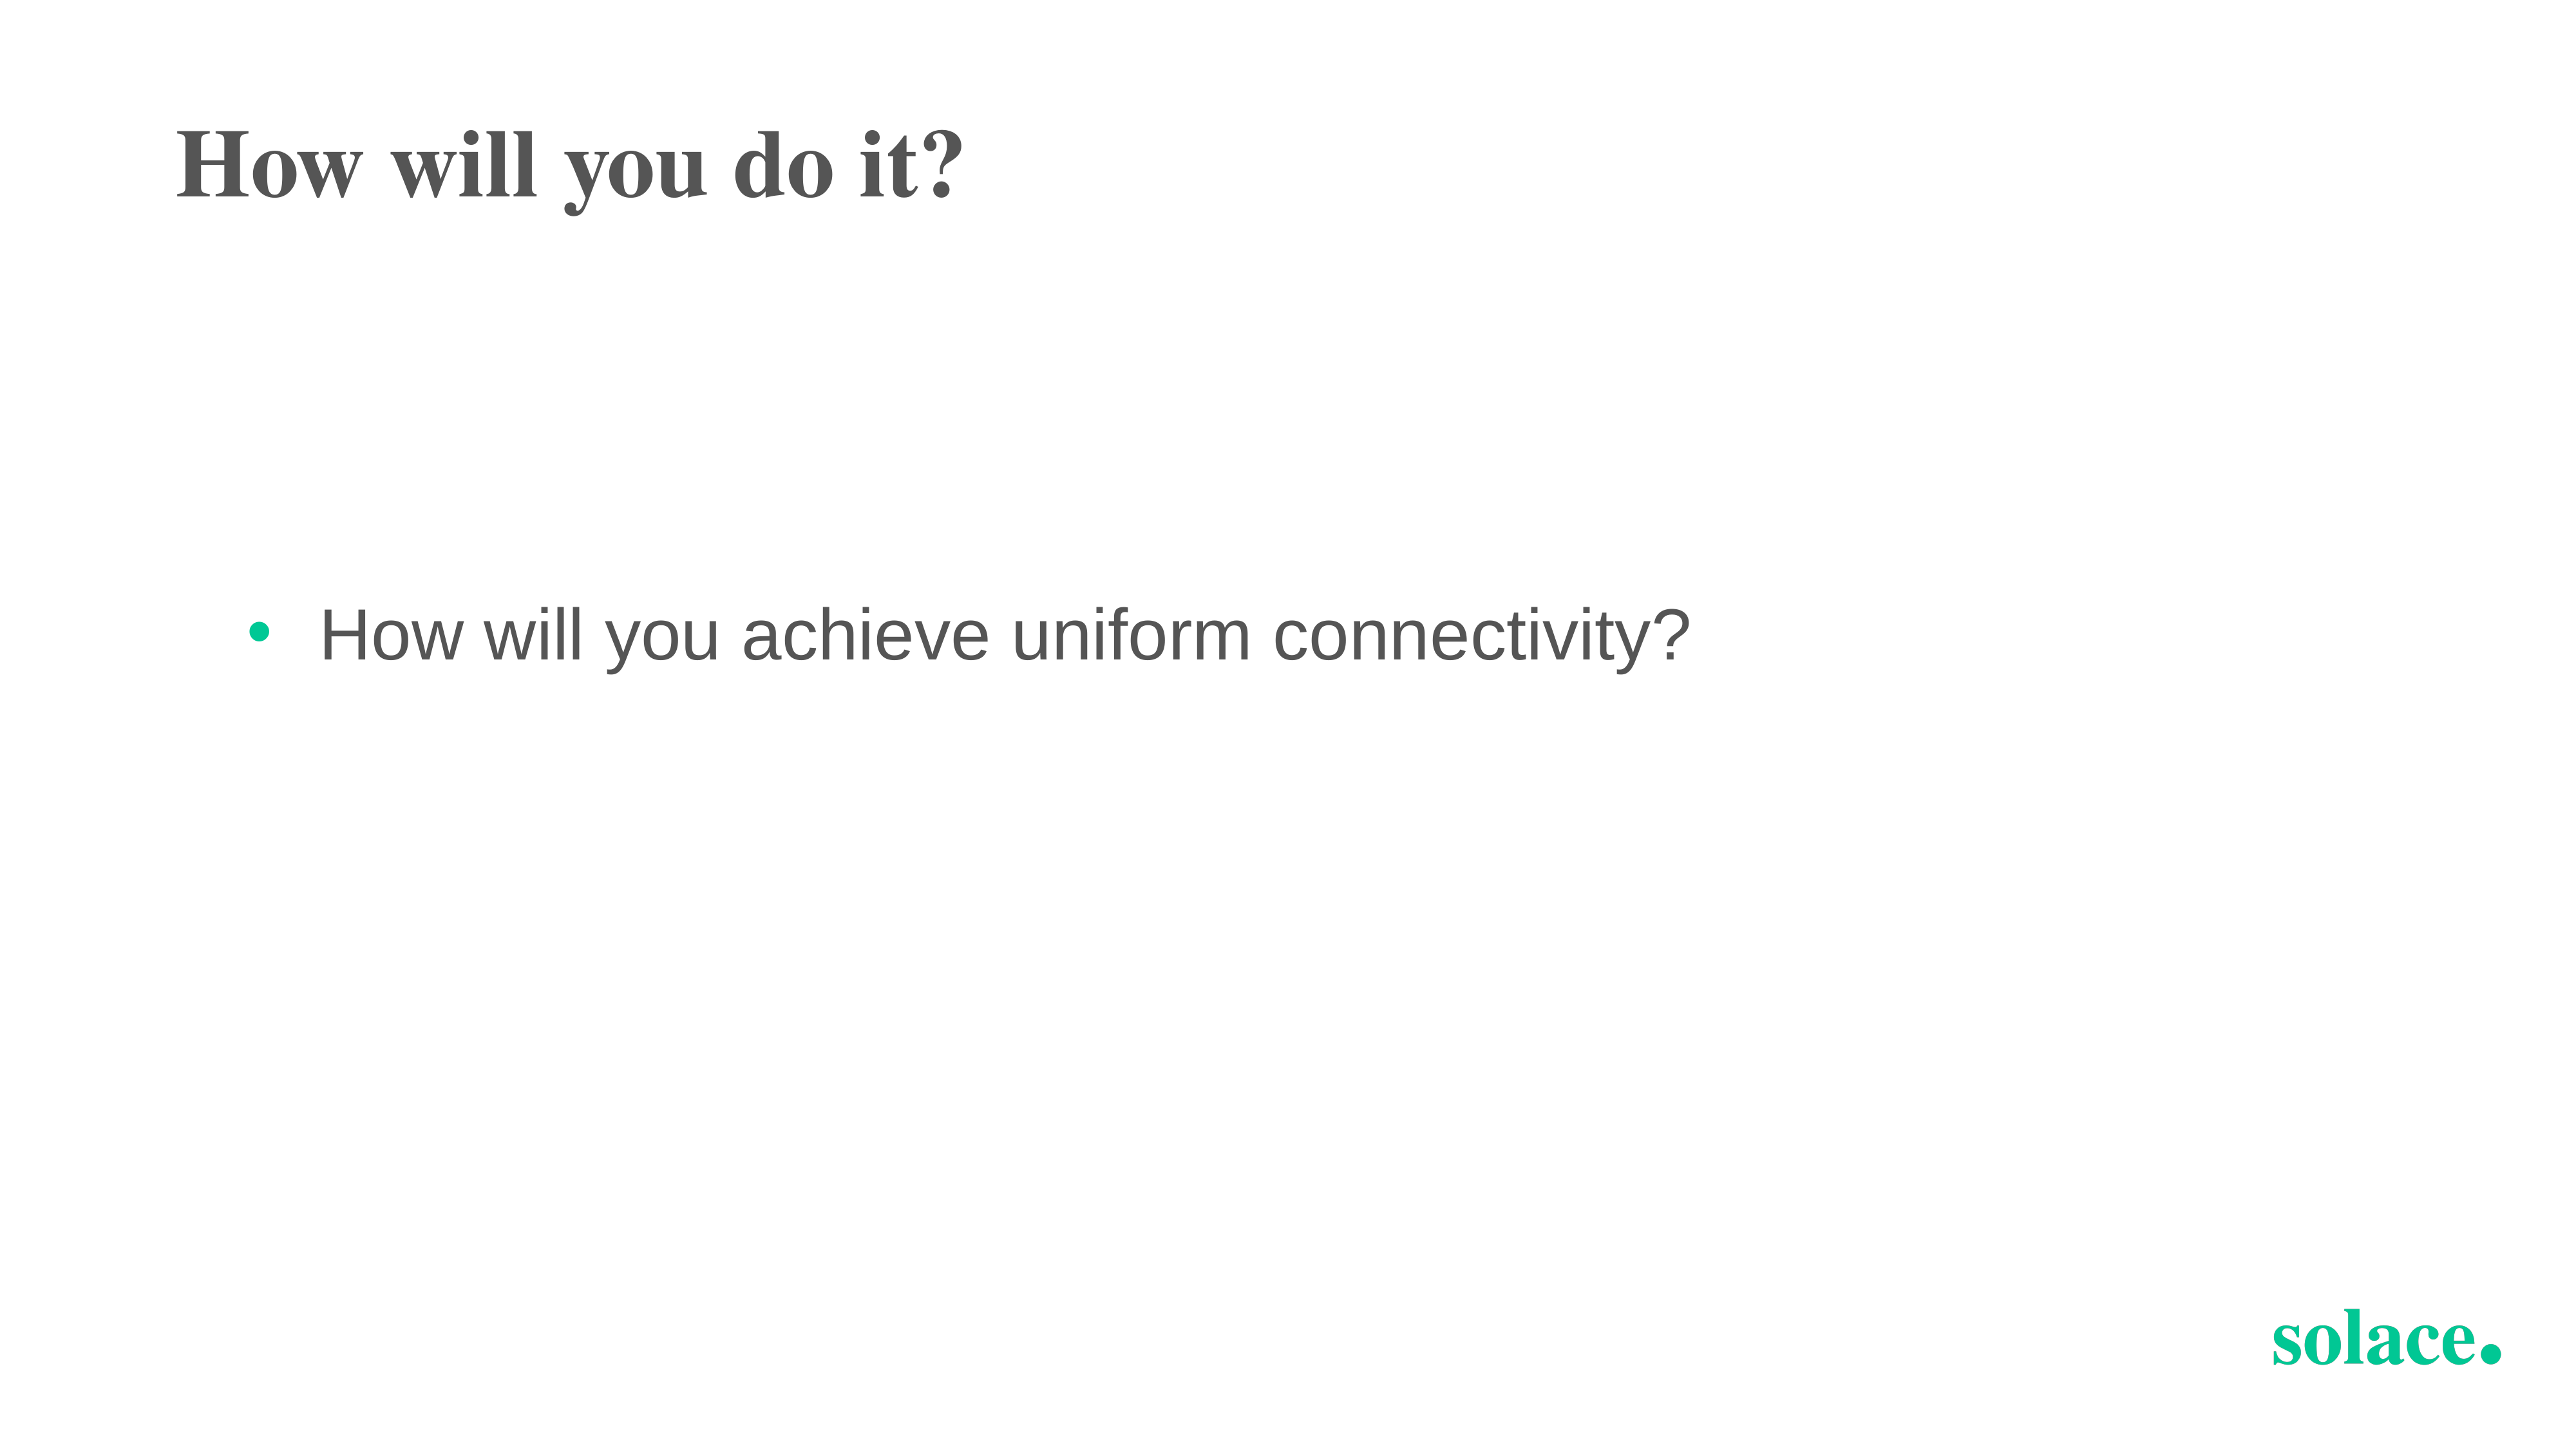

How will you do it?
How will you achieve uniform connectivity?